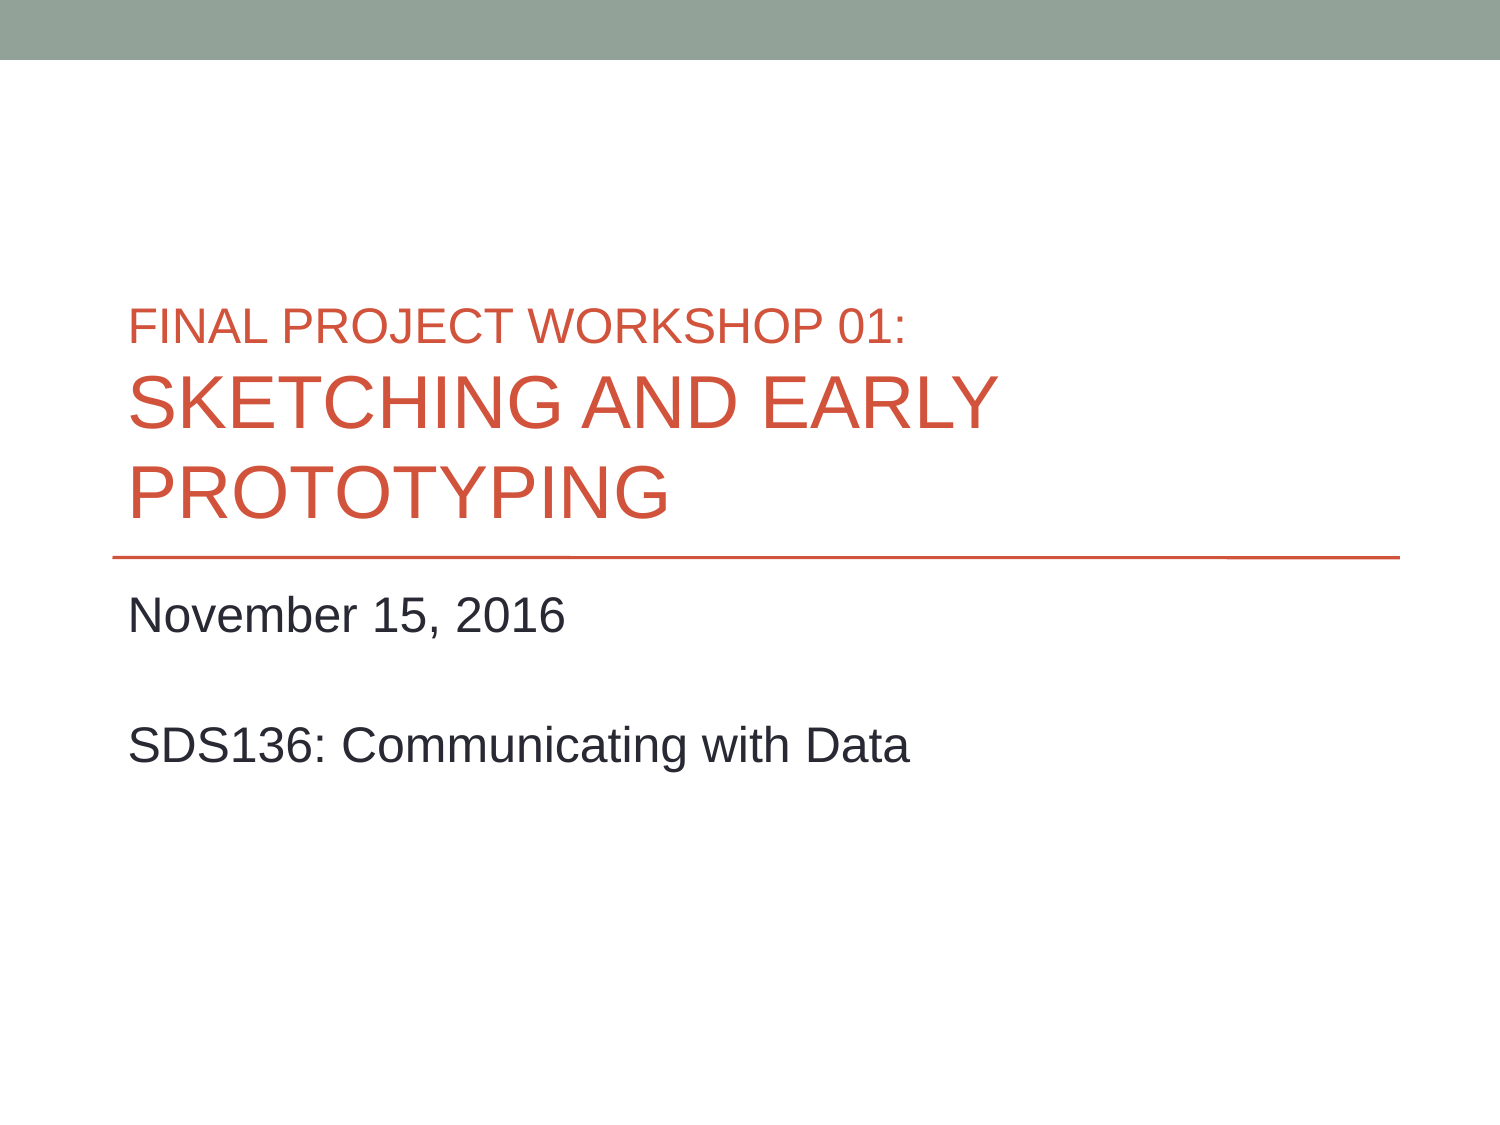

# FINAL PROJECT WORKSHOP 01: SKETCHING AND EARLY PROTOTYPING
November 15, 2016
SDS136: Communicating with Data